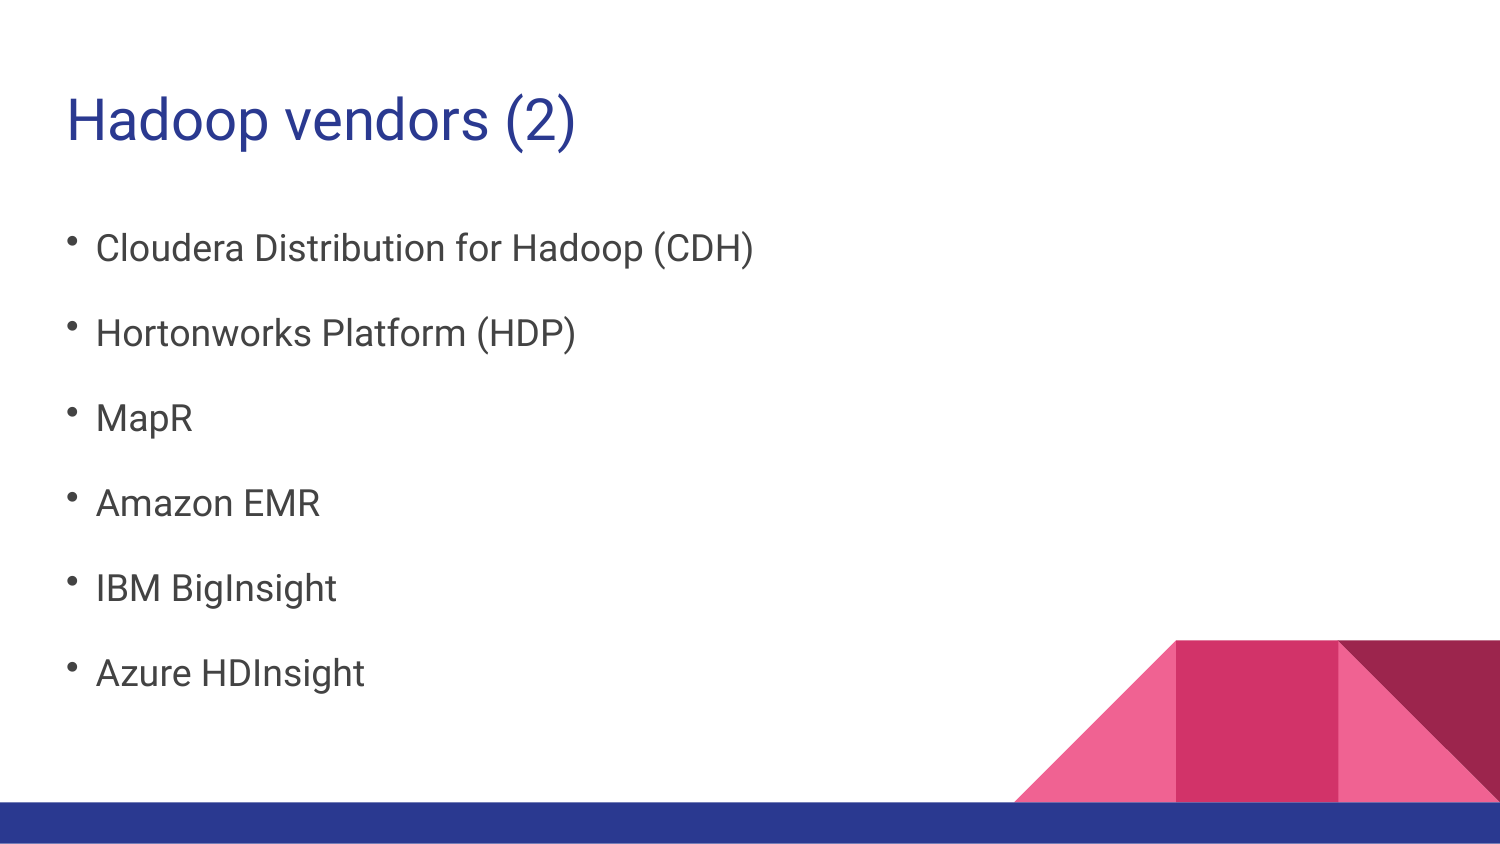

# Hadoop vendors (2)
Cloudera Distribution for Hadoop (CDH)
Hortonworks Platform (HDP)
MapR
Amazon EMR
IBM BigInsight
Azure HDInsight